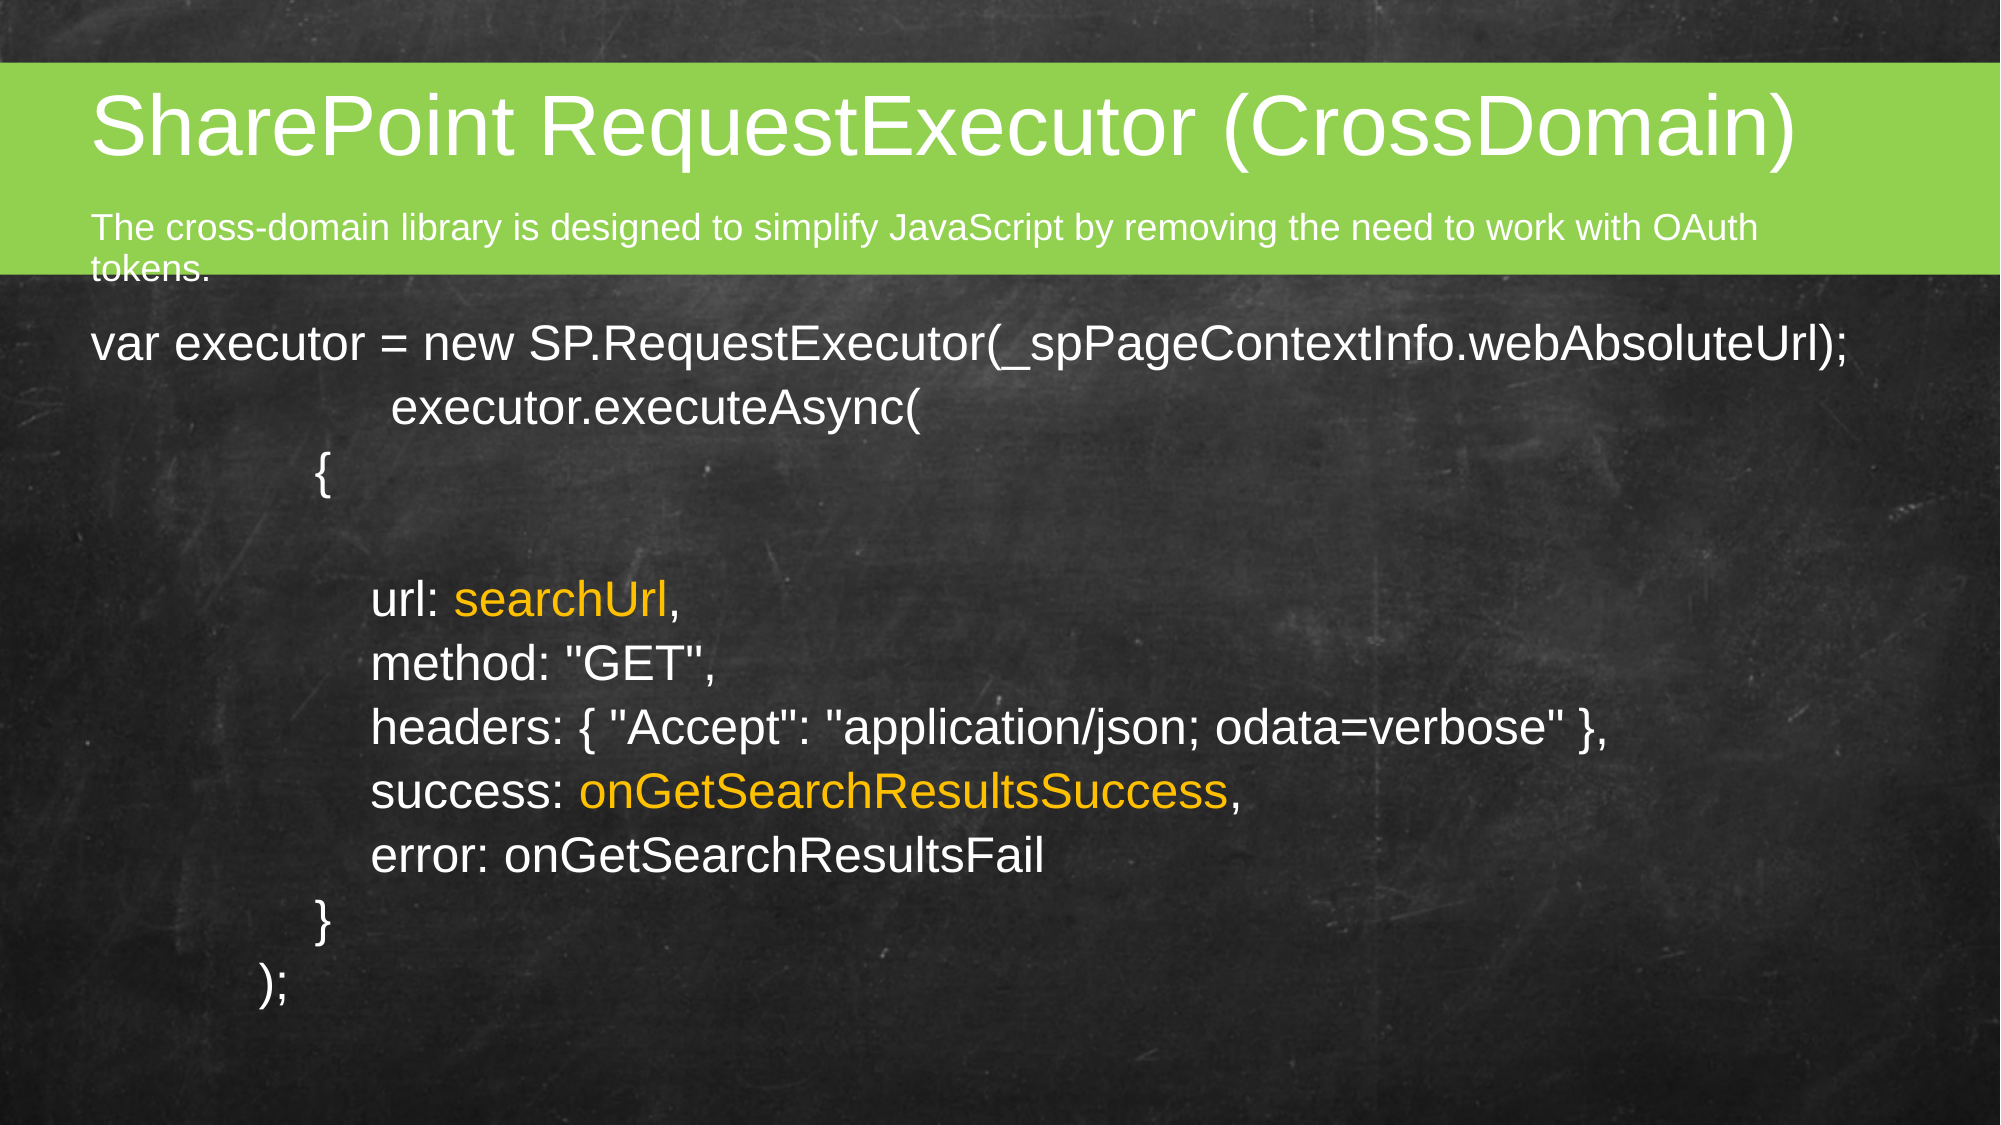

SharePoint RequestExecutor (CrossDomain)
The cross-domain library is designed to simplify JavaScript by removing the need to work with OAuth tokens.
var executor = new SP.RequestExecutor(_spPageContextInfo.webAbsoluteUrl);
           	executor.executeAsync(
                {

                    url: searchUrl,
                    method: "GET",
                    headers: { "Accept": "application/json; odata=verbose" },
                    success: onGetSearchResultsSuccess,
                    error: onGetSearchResultsFail
                }
            );